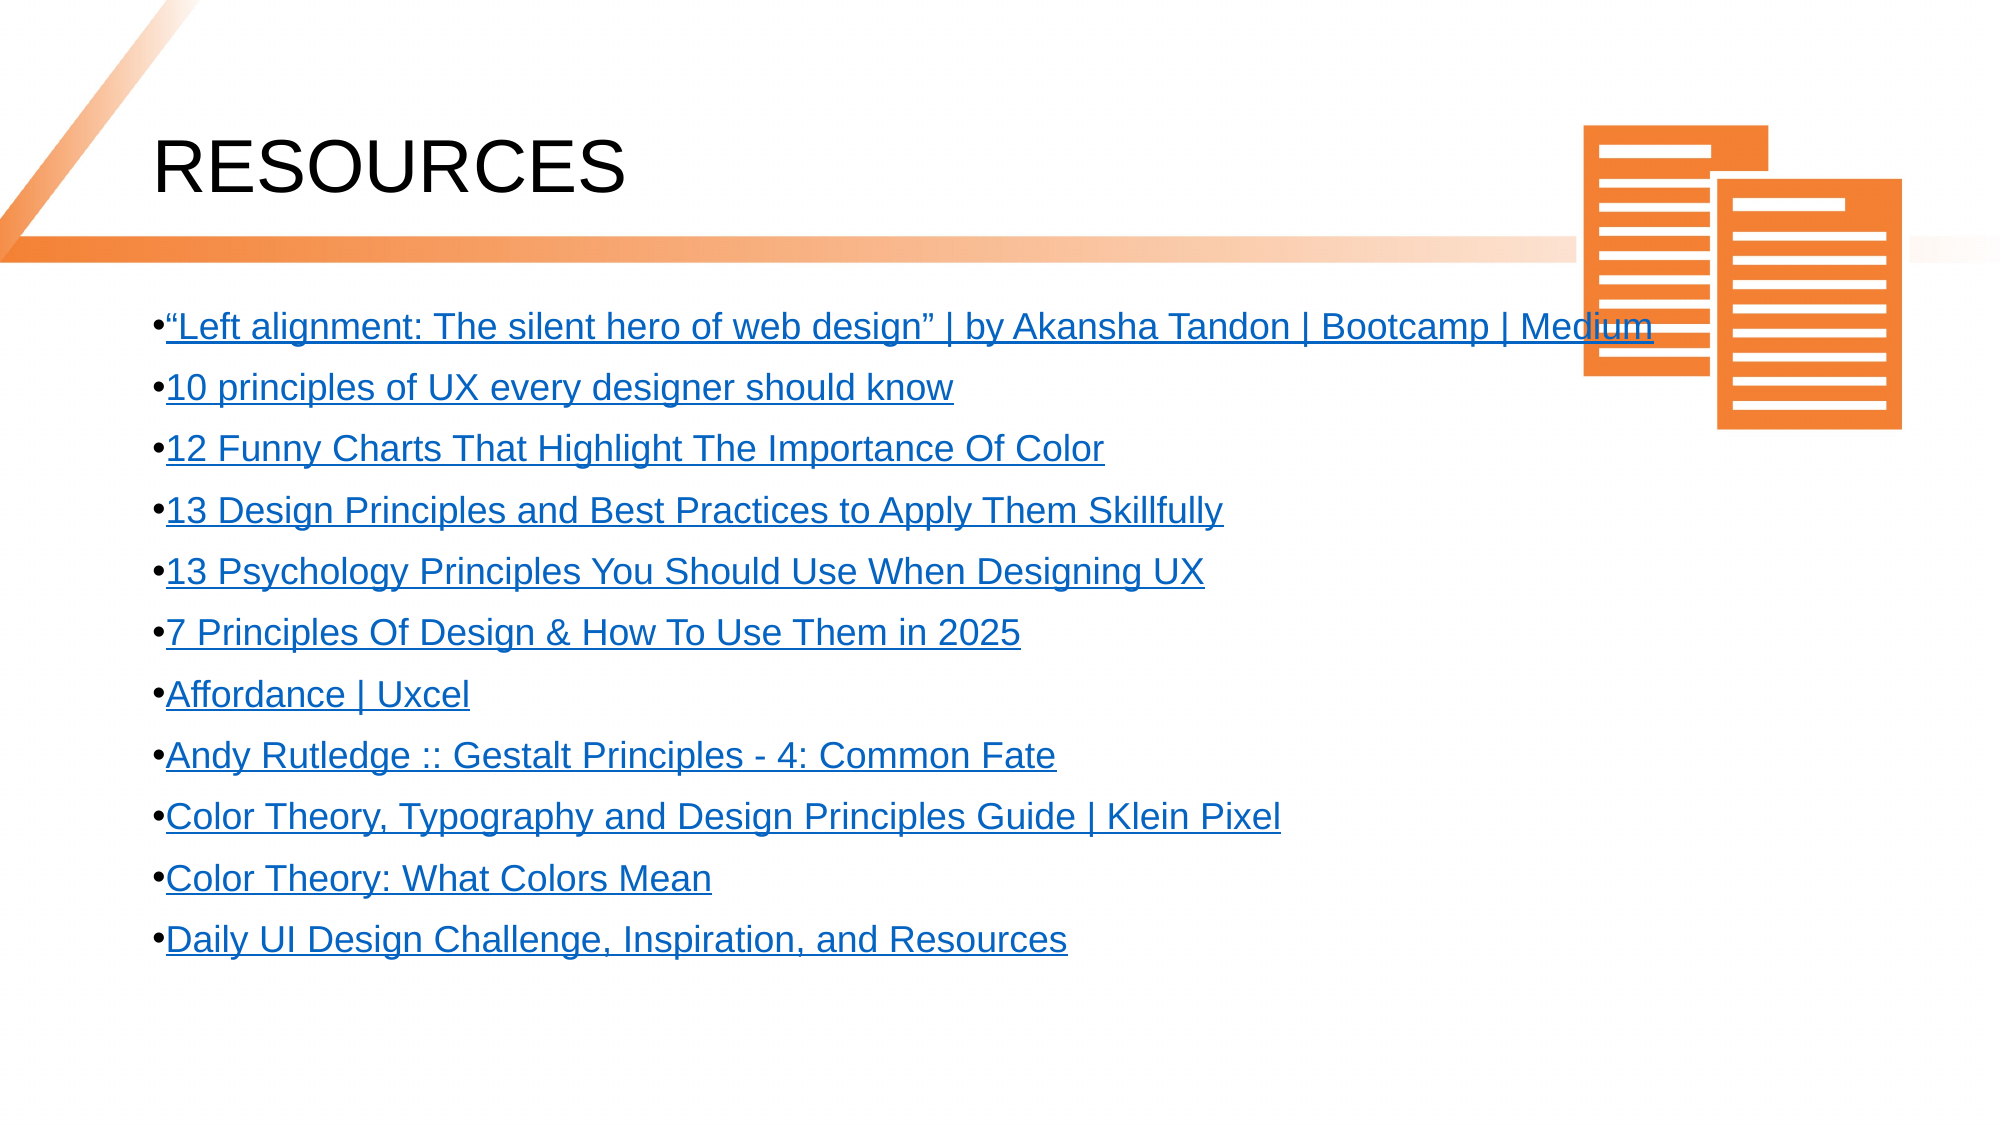

# RESOURCES
“Left alignment: The silent hero of web design” | by Akansha Tandon | Bootcamp | Medium
10 principles of UX every designer should know
12 Funny Charts That Highlight The Importance Of Color
13 Design Principles and Best Practices to Apply Them Skillfully
13 Psychology Principles You Should Use When Designing UX
7 Principles Of Design & How To Use Them in 2025
Affordance | Uxcel
Andy Rutledge :: Gestalt Principles - 4: Common Fate
Color Theory, Typography and Design Principles Guide | Klein Pixel
Color Theory: What Colors Mean
Daily UI Design Challenge, Inspiration, and Resources